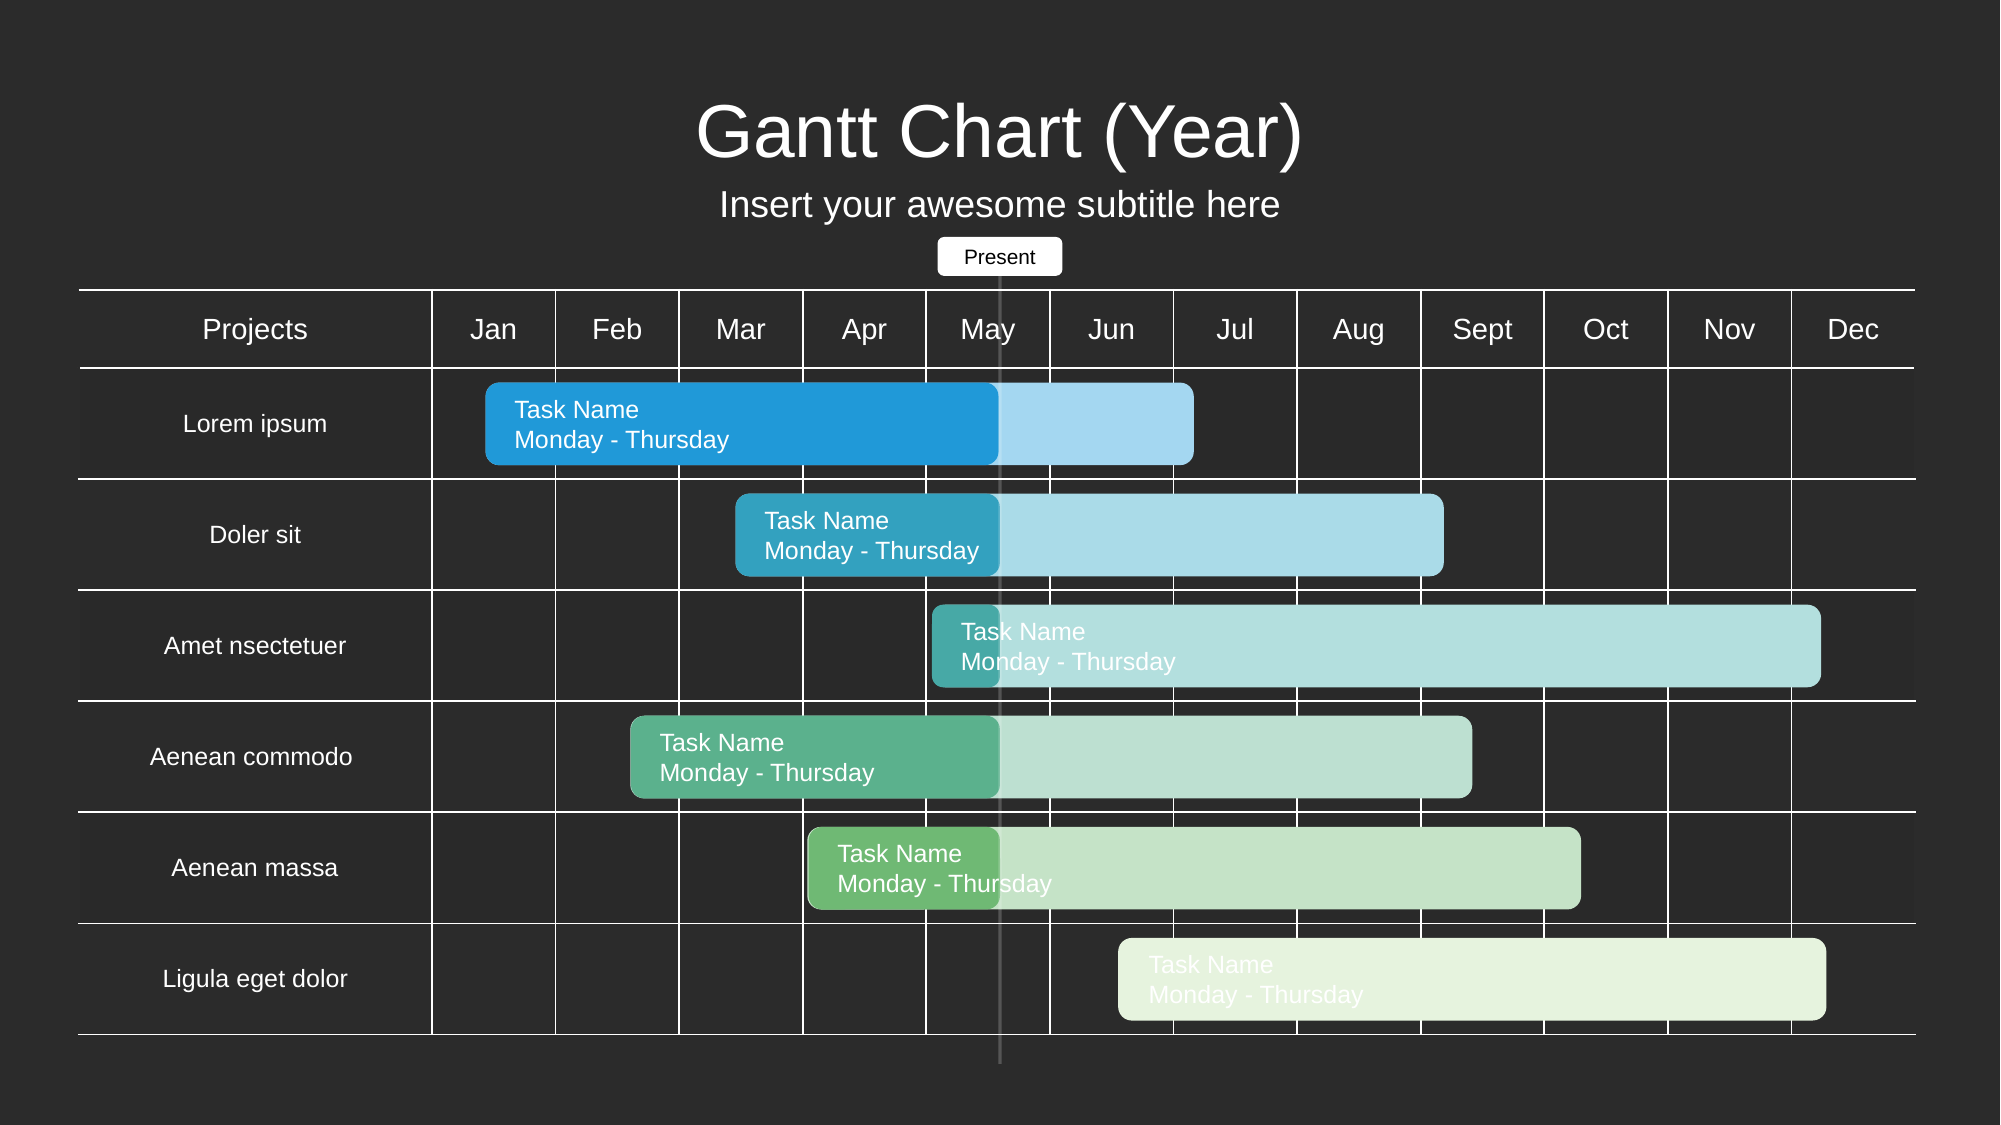

# Gantt Chart (Year)
Insert your awesome subtitle here
2021
Present
| Projects | Jan | Feb | Mar | Apr | May | Jun | Jul | Aug | Sept | Oct | Nov | Dec |
| --- | --- | --- | --- | --- | --- | --- | --- | --- | --- | --- | --- | --- |
| Lorem ipsum |  |  |  |  |  |  |  |  |  |  |  |  |
| Doler sit |  |  |  |  |  |  |  |  |  |  |  |  |
| Amet nsectetuer |  |  |  |  |  |  |  |  |  |  |  |  |
| Aenean commodo |  |  |  |  |  |  |  |  |  |  |  |  |
| Aenean massa |  |  |  |  |  |  |  |  |  |  |  |  |
| Ligula eget dolor |  |  |  |  |  |  |  |  |  |  |  |  |

Task Name
Monday - Thursday

Task Name
Monday - Thursday

Task Name
Monday - Thursday

Task Name
Monday - Thursday

Task Name
Monday - Thursday

Task Name
Monday - Thursday